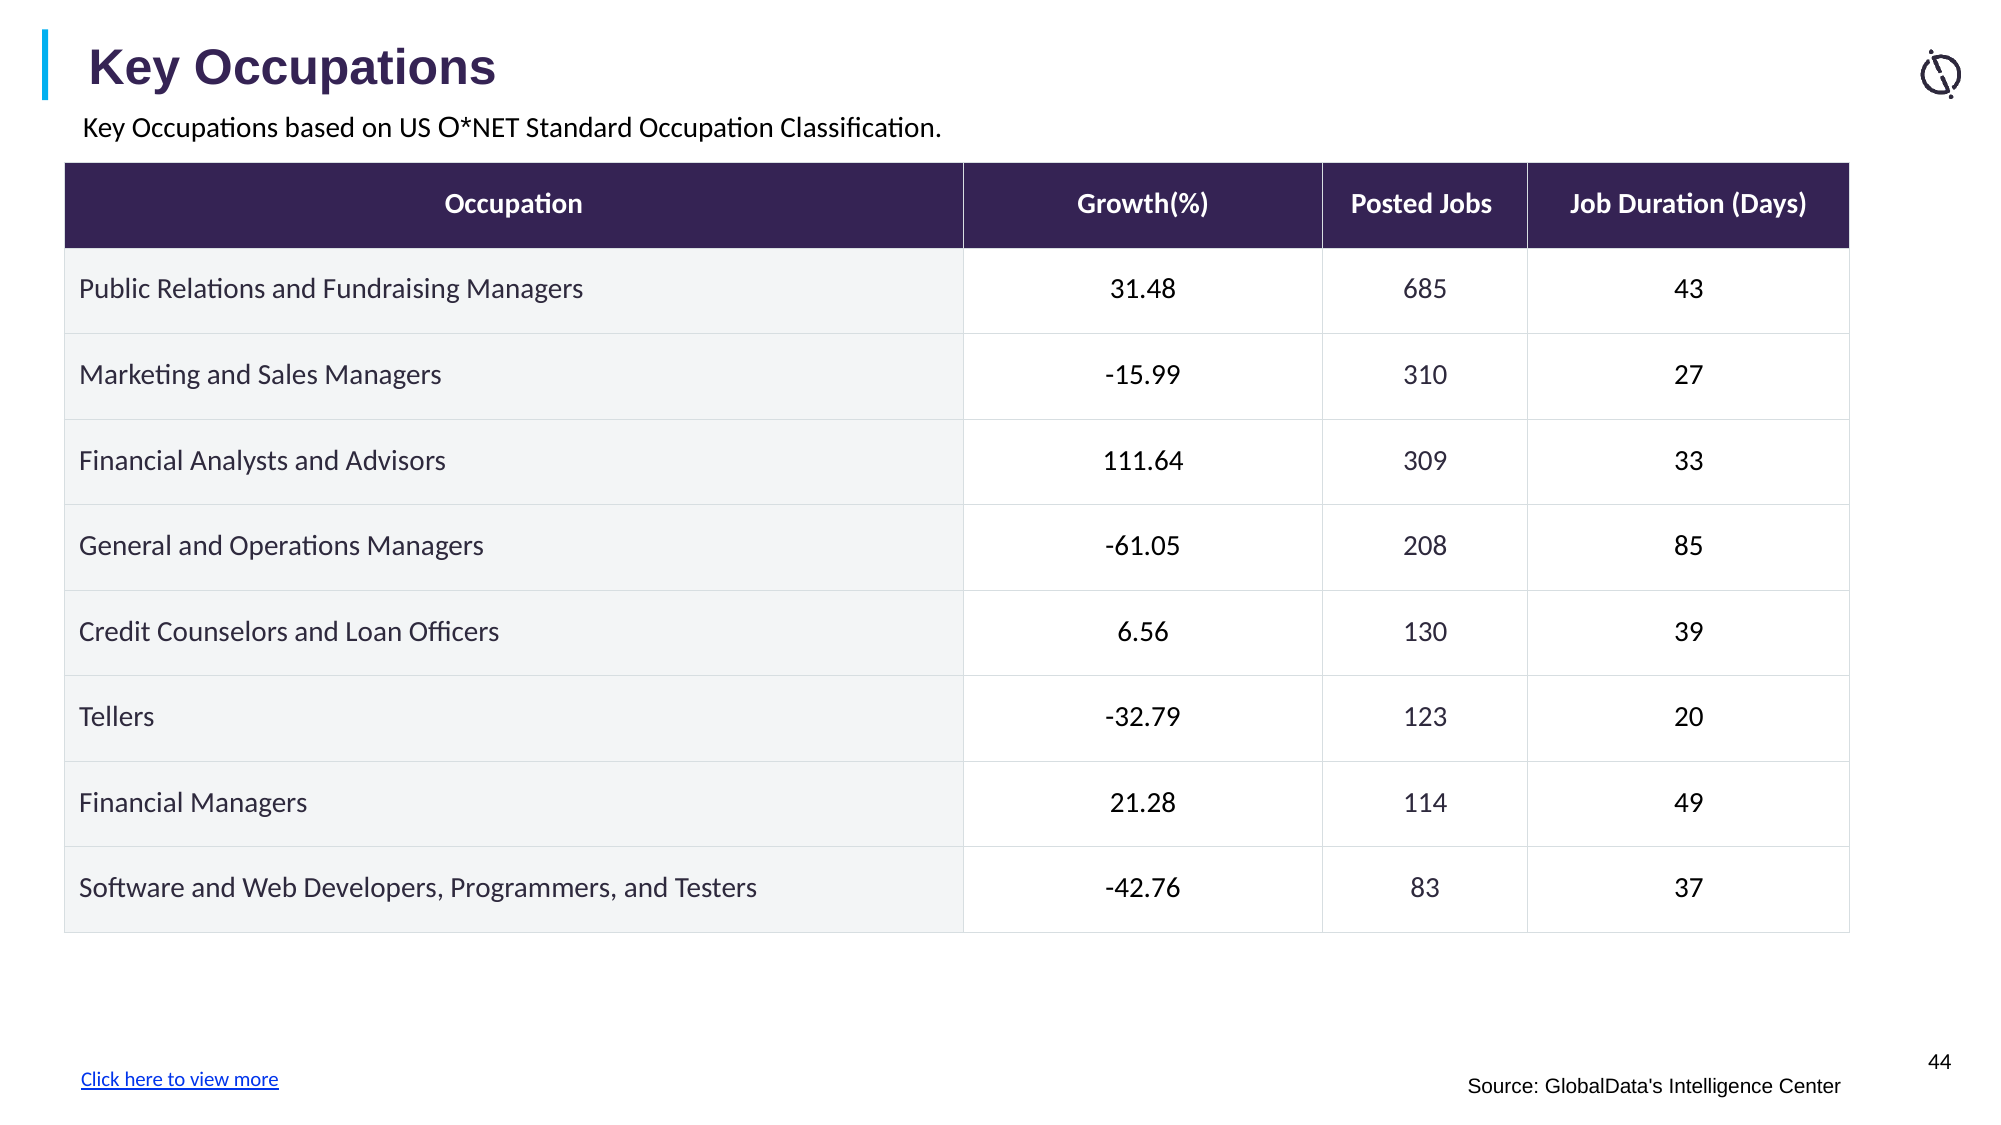

Key Occupations
Key Occupations based on US O*NET Standard Occupation Classification.
| Occupation | Growth(%) | Posted Jobs | Job Duration (Days) |
| --- | --- | --- | --- |
| Public Relations and Fundraising Managers | 31.48 | 685 | 43 |
| Marketing and Sales Managers | -15.99 | 310 | 27 |
| Financial Analysts and Advisors | 111.64 | 309 | 33 |
| General and Operations Managers | -61.05 | 208 | 85 |
| Credit Counselors and Loan Officers | 6.56 | 130 | 39 |
| Tellers | -32.79 | 123 | 20 |
| Financial Managers | 21.28 | 114 | 49 |
| Software and Web Developers, Programmers, and Testers | -42.76 | 83 | 37 |
Click here to view more